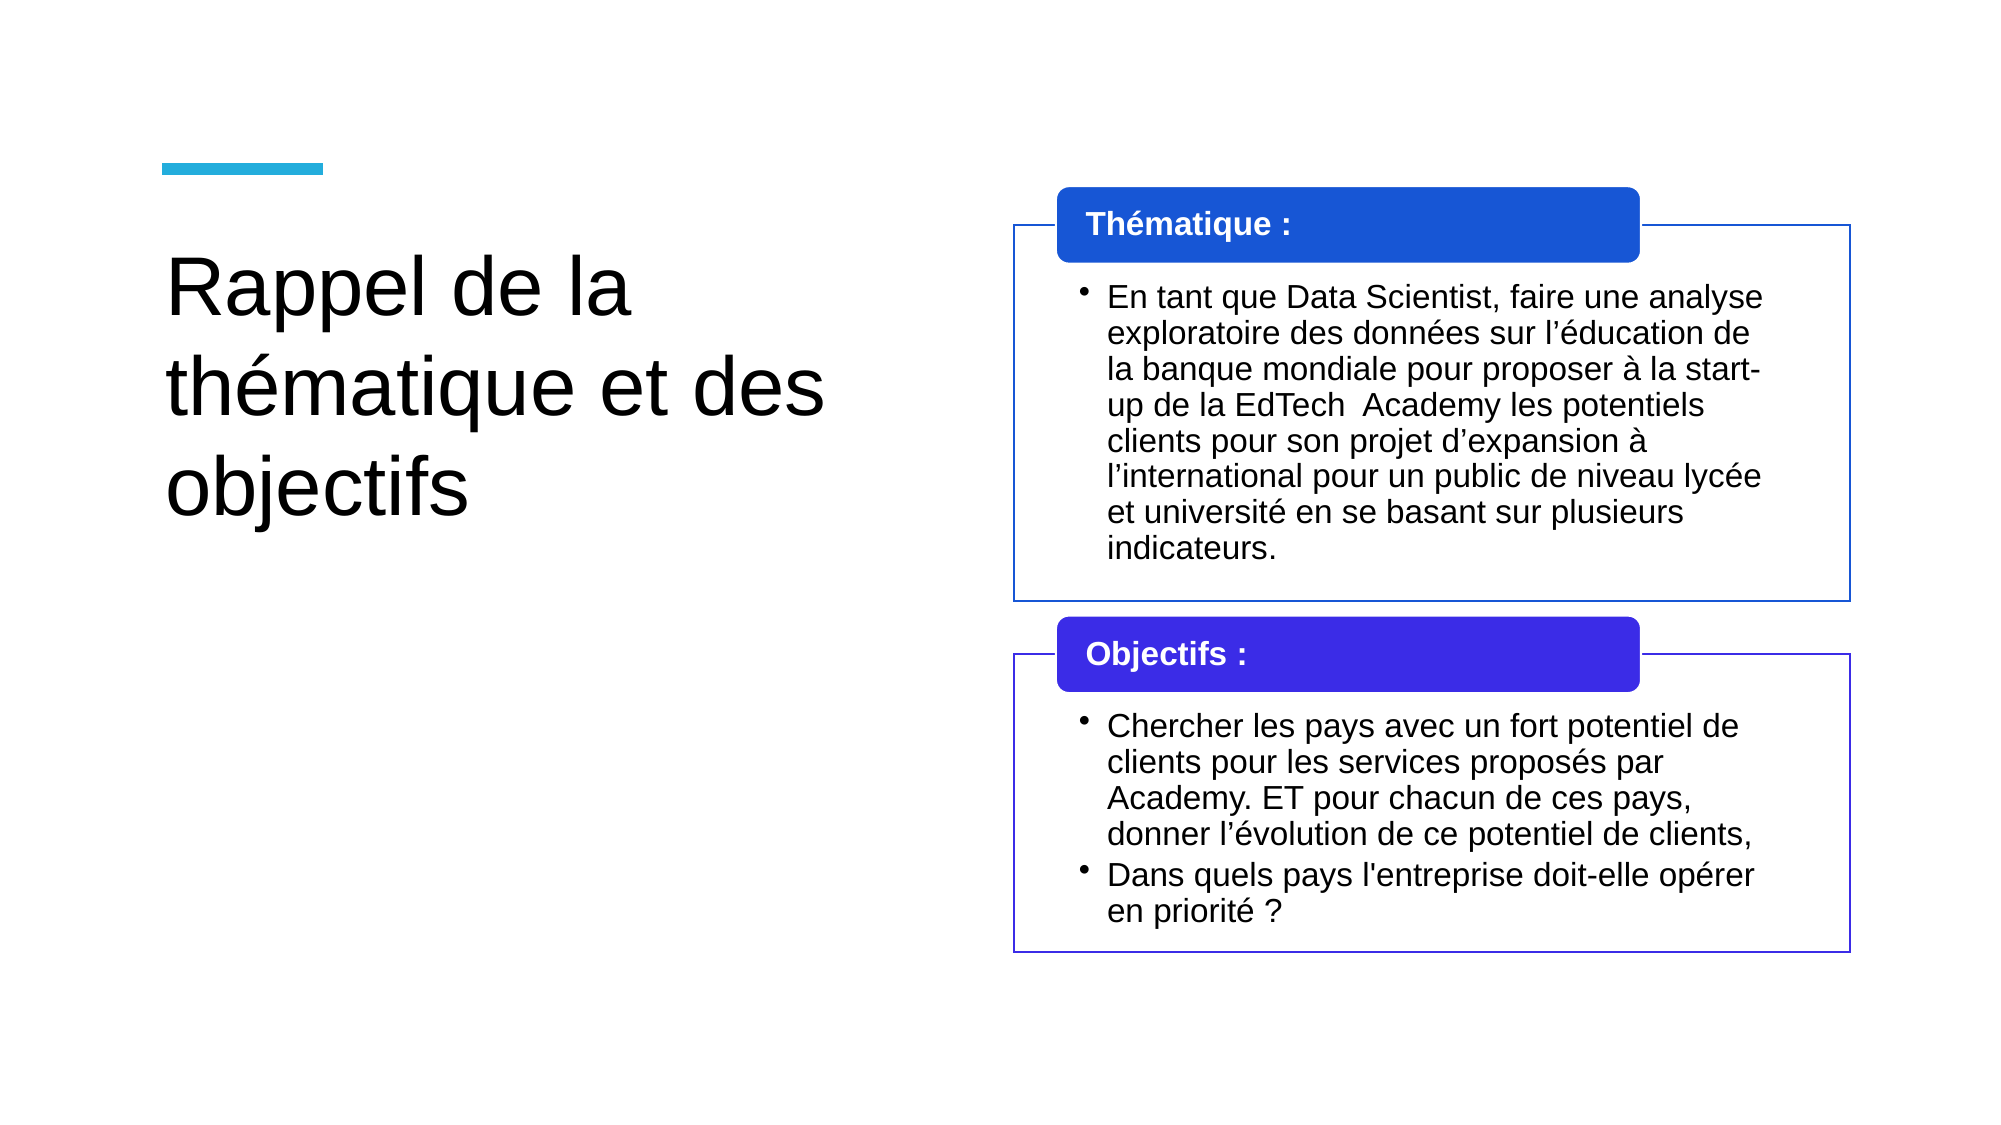

En tant que Data Scientist, faire une analyse exploratoire des données sur l’éducation de la banque mondiale pour proposer à la start-up de la EdTech  Academy les potentiels clients pour son projet d’expansion à l’international pour un public de niveau lycée et université en se basant sur plusieurs indicateurs.
Thématique :
Chercher les pays avec un fort potentiel de clients pour les services proposés par Academy. ET pour chacun de ces pays, donner l’évolution de ce potentiel de clients,
Dans quels pays l'entreprise doit-elle opérer en priorité ?
Objectifs :
# Rappel de la thématique et des objectifs